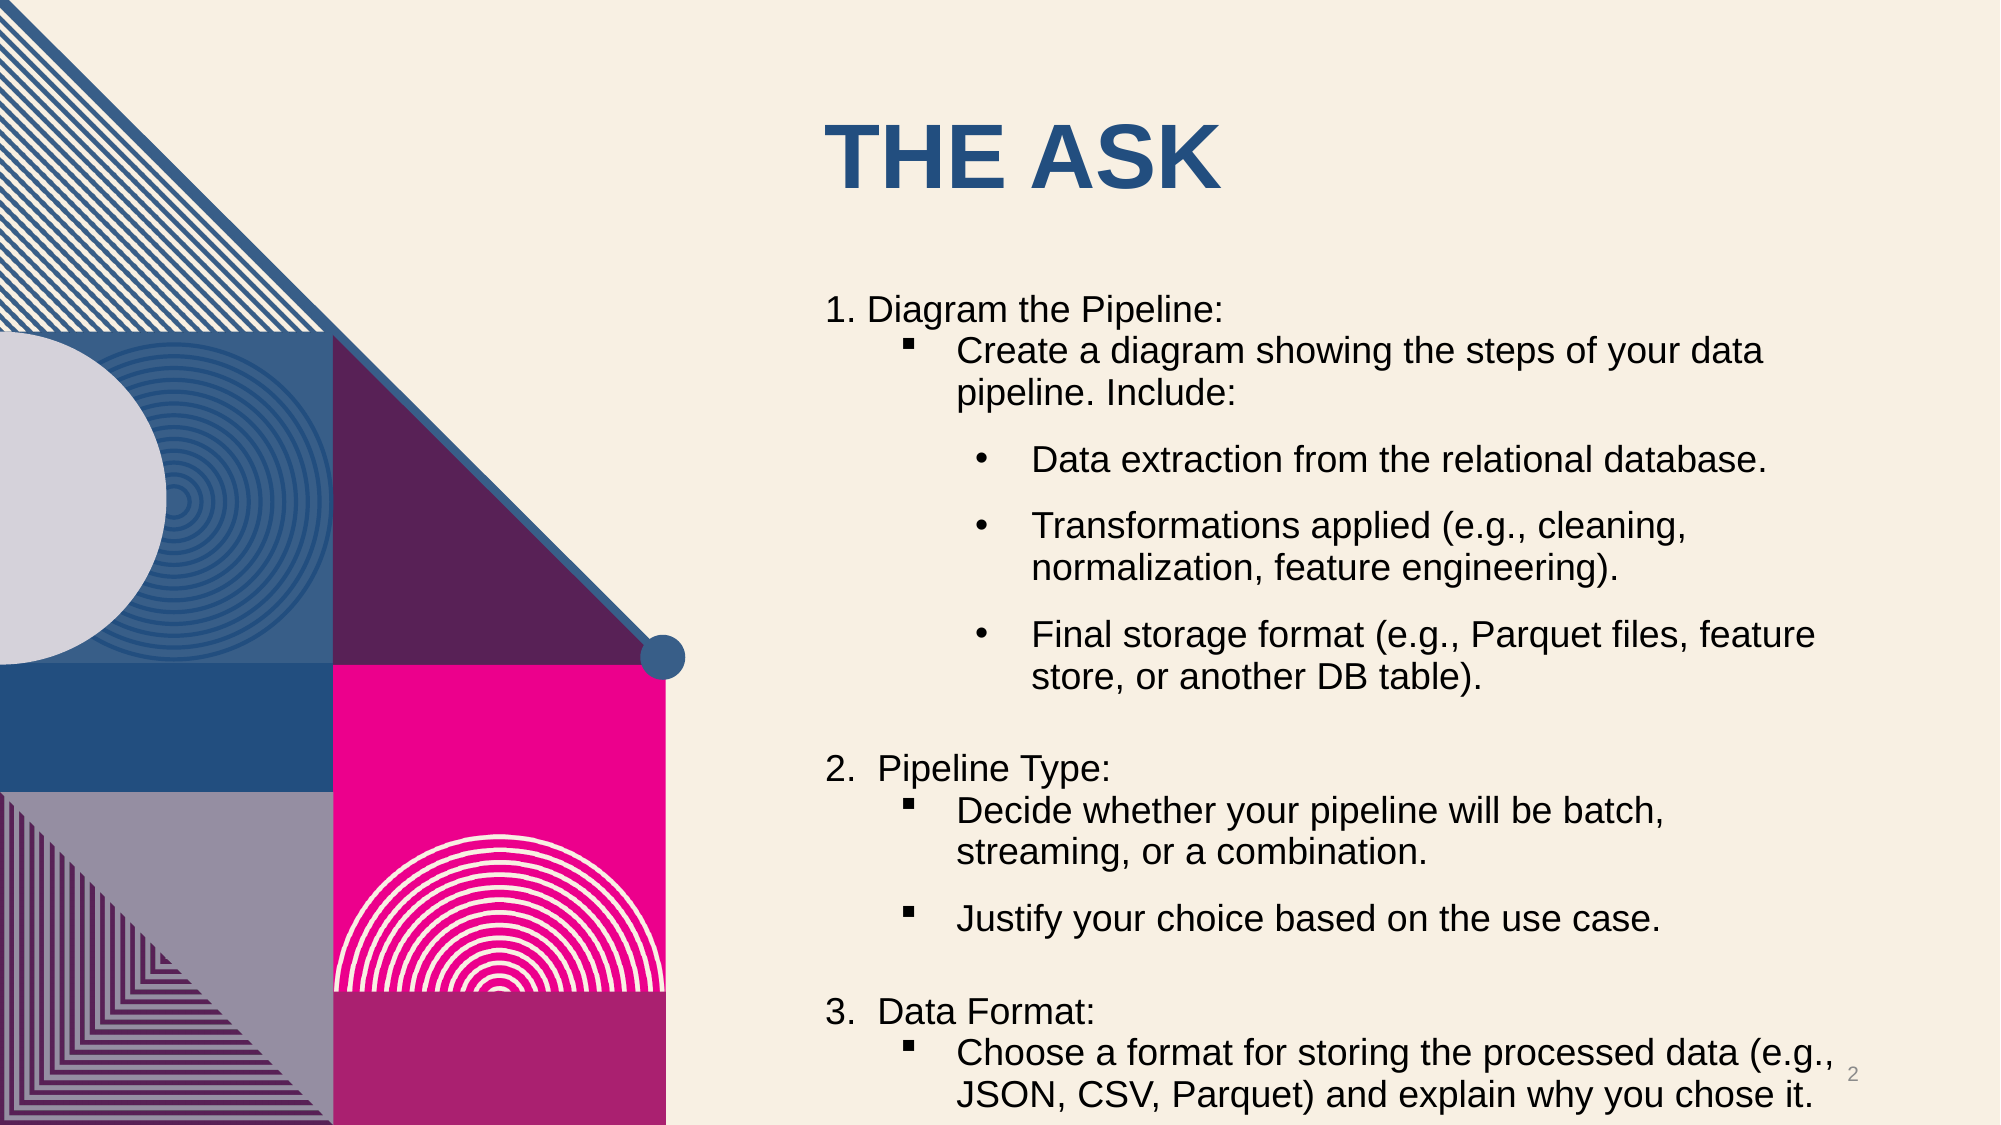

# The ask
 Diagram the Pipeline:
Create a diagram showing the steps of your data pipeline. Include:
Data extraction from the relational database.
Transformations applied (e.g., cleaning, normalization, feature engineering).
Final storage format (e.g., Parquet files, feature store, or another DB table).
  Pipeline Type:
Decide whether your pipeline will be batch, streaming, or a combination.
Justify your choice based on the use case.
  Data Format:
Choose a format for storing the processed data (e.g., JSON, CSV, Parquet) and explain why you chose it.

2